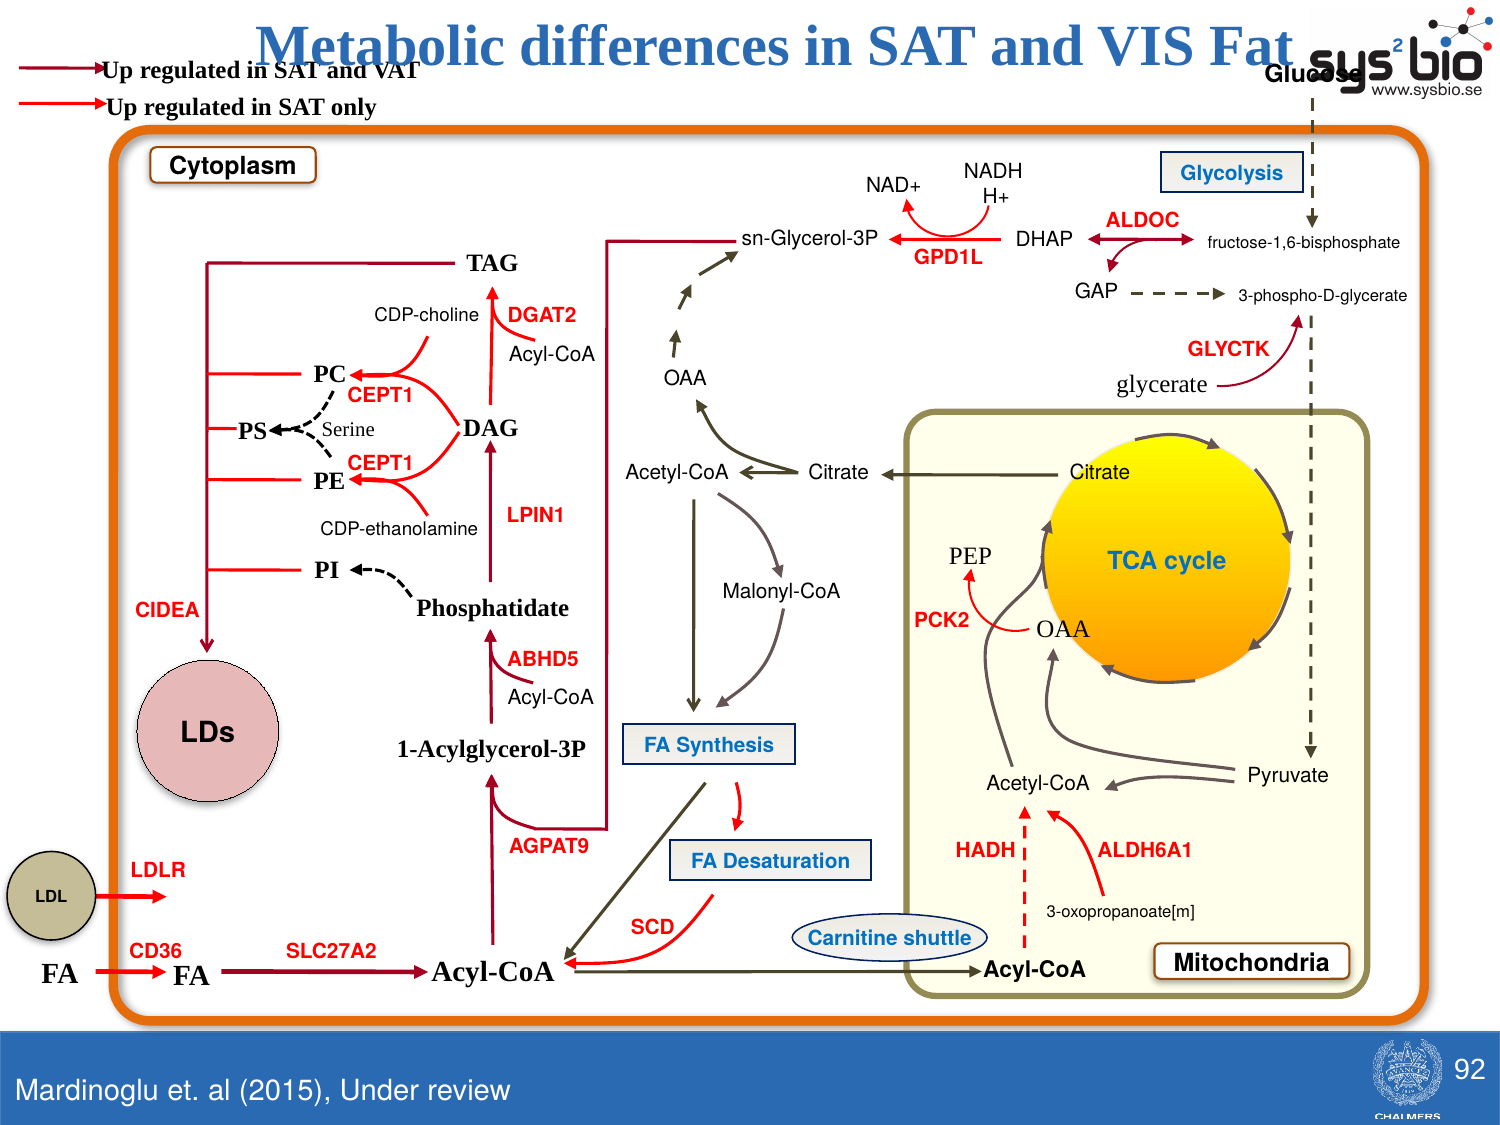

Metabolic differences in SAT and VIS Fat
Up regulated in SAT and VAT
Glucose
Up regulated in SAT only

Cytoplasm
NADH
H+
Glycolysis
NAD+

ALDOC
sn-Glycerol-3P
DHAP
fructose-1,6-bisphosphate

GPD1L
TAG

GAP
3-phospho-D-glycerate

DGAT2
CDP-choline
GLYCTK

Acyl-CoA

PC
OAA
glycerate
CEPT1

DAG
PS
Serine

TCA cycle
CEPT1

Acetyl-CoA
Citrate
Citrate
PE

LPIN1
CDP-ethanolamine

PEP

PI

Malonyl-CoA

Phosphatidate

CIDEA
PCK2
OAA

ABHD5

LDs

Acyl-CoA
FA Synthesis
1-Acylglycerol-3P
Pyruvate
Acetyl-CoA

AGPAT9
HADH
ALDH6A1
FA Desaturation

LDLR
LDL
3-oxopropanoate[m]
SCD
Carnitine shuttle

CD36
SLC27A2
Mitochondria
Acyl-CoA
FA
Acyl-CoA
FA
92
Mardinoglu et. al (2015), Under review